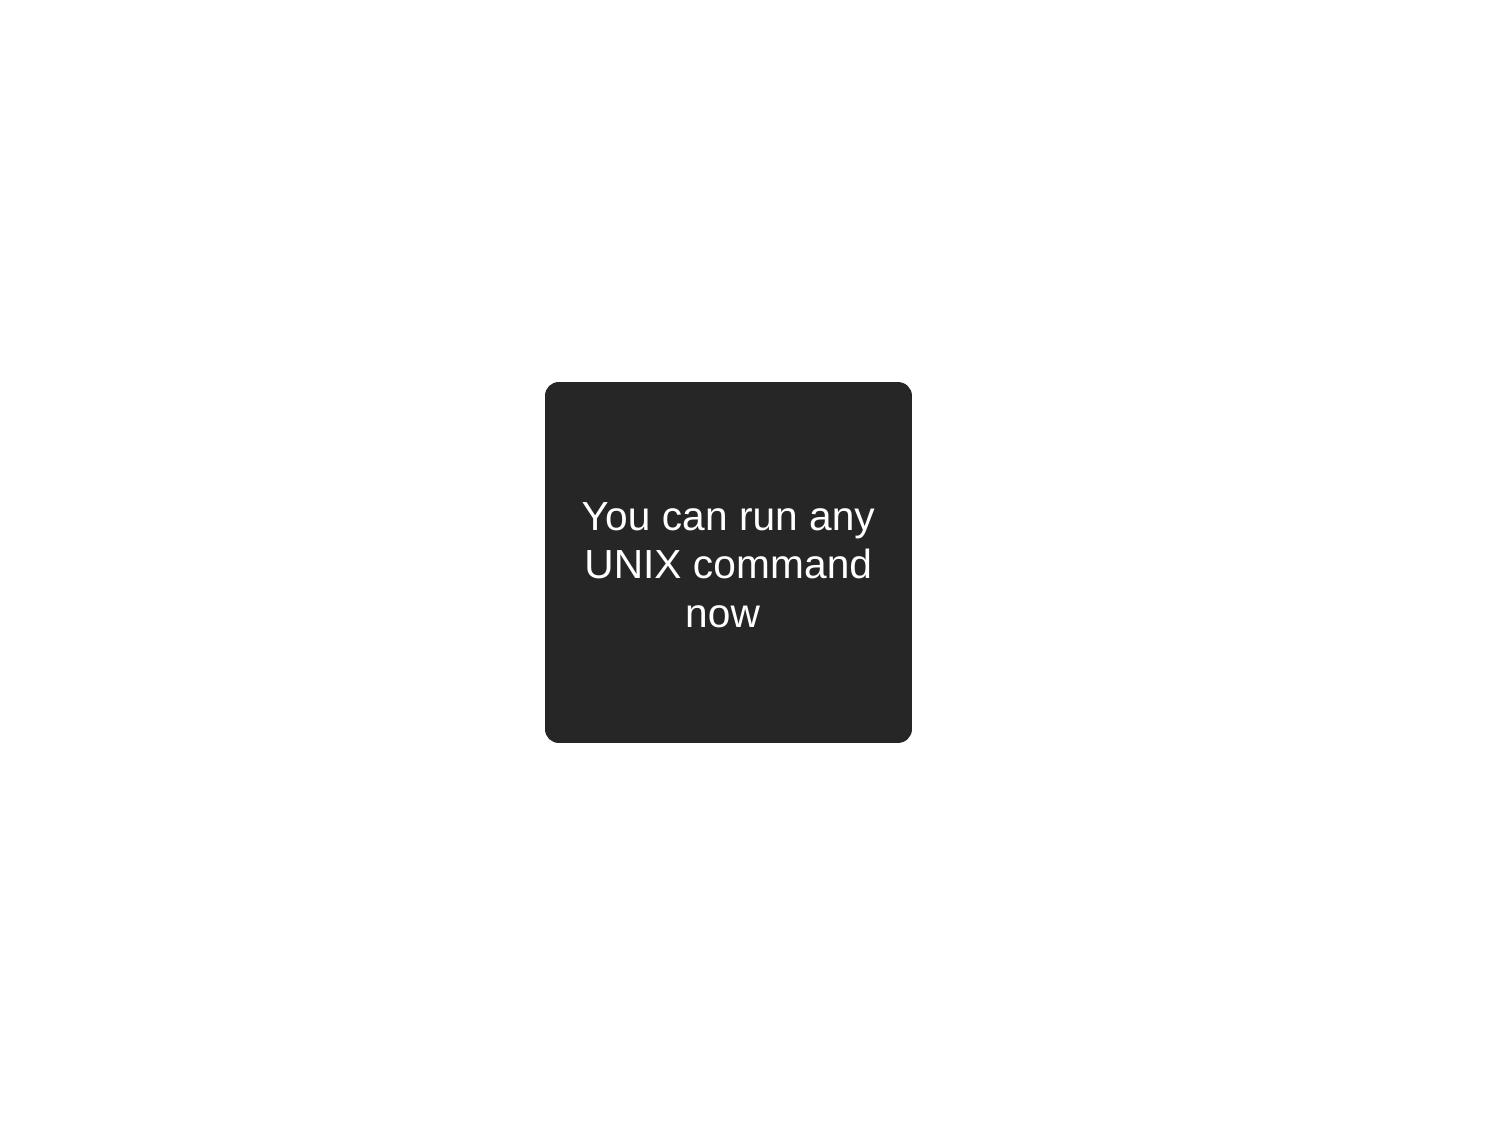

# You can run any UNIX command now